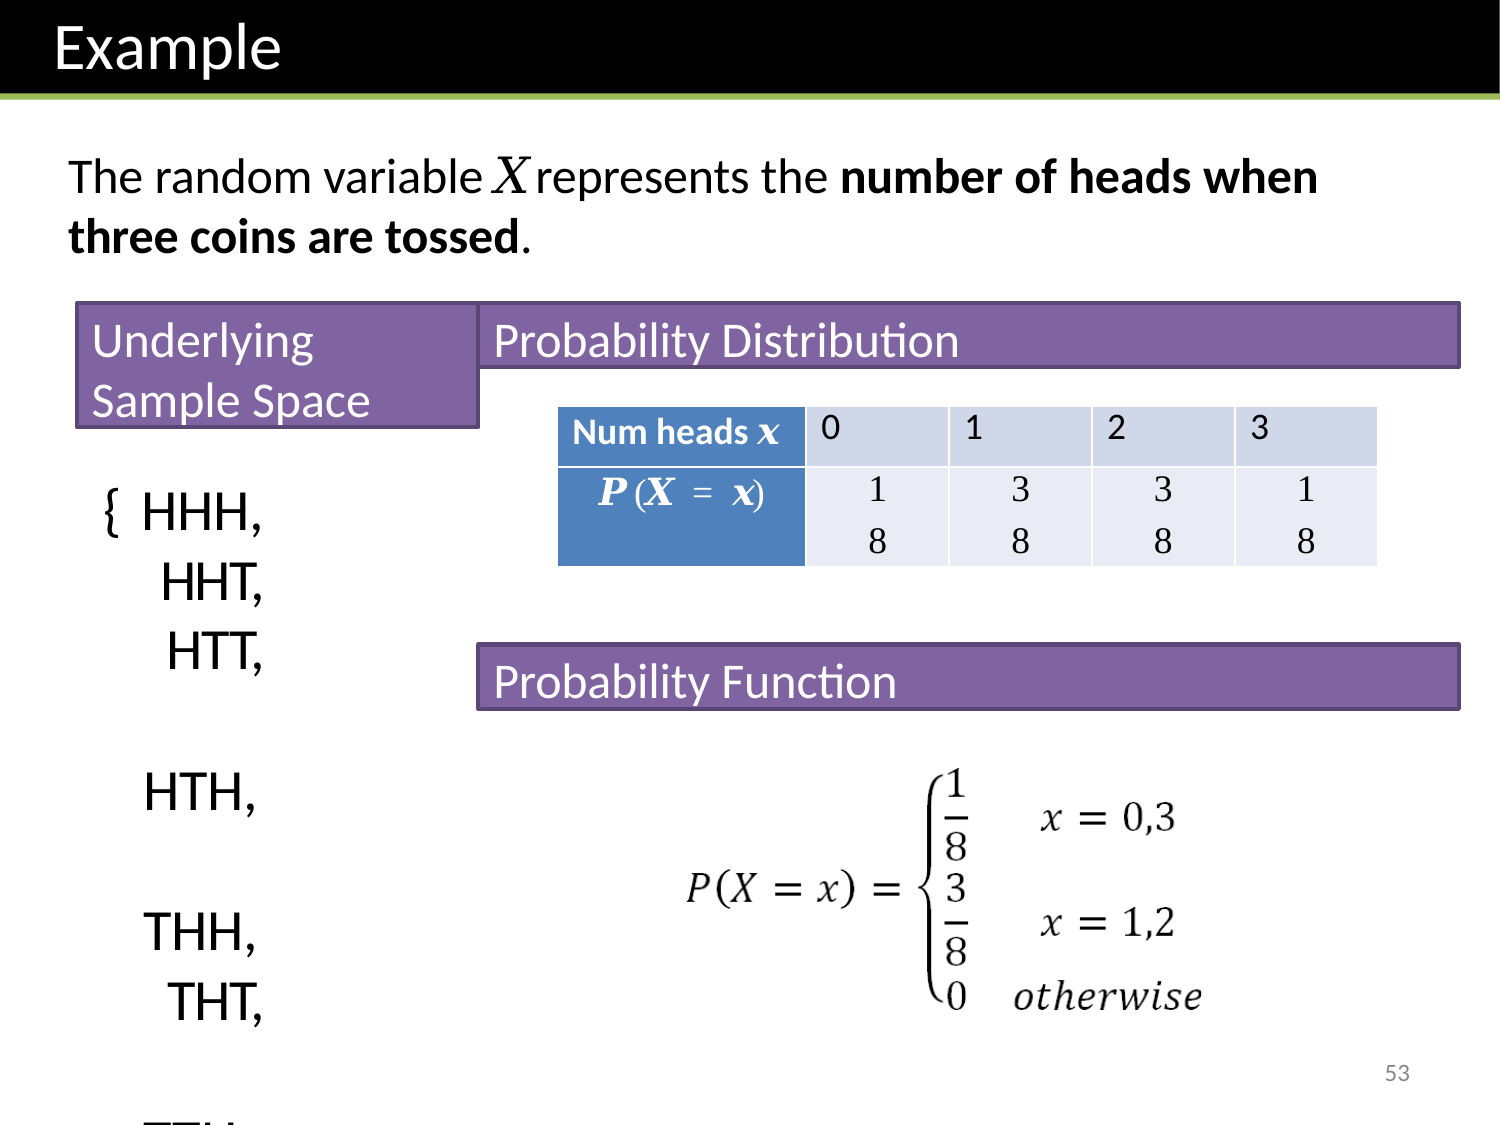

# Example

The random variable 𝑋 represents the number of heads when  three coins are tossed.
Underlying  Sample Space
Probability Distribution
| Num heads 𝒙 | 0 | 1 | 2 | 3 |
| --- | --- | --- | --- | --- |
| 𝑷(𝑿 = 𝒙) | 1 8 | 3 8 | 3 8 | 1 8 |
{ HHH,  HHT,  HTT,  HTH,  THH,  THT,  TTH,  TTT }

Probability Function

53